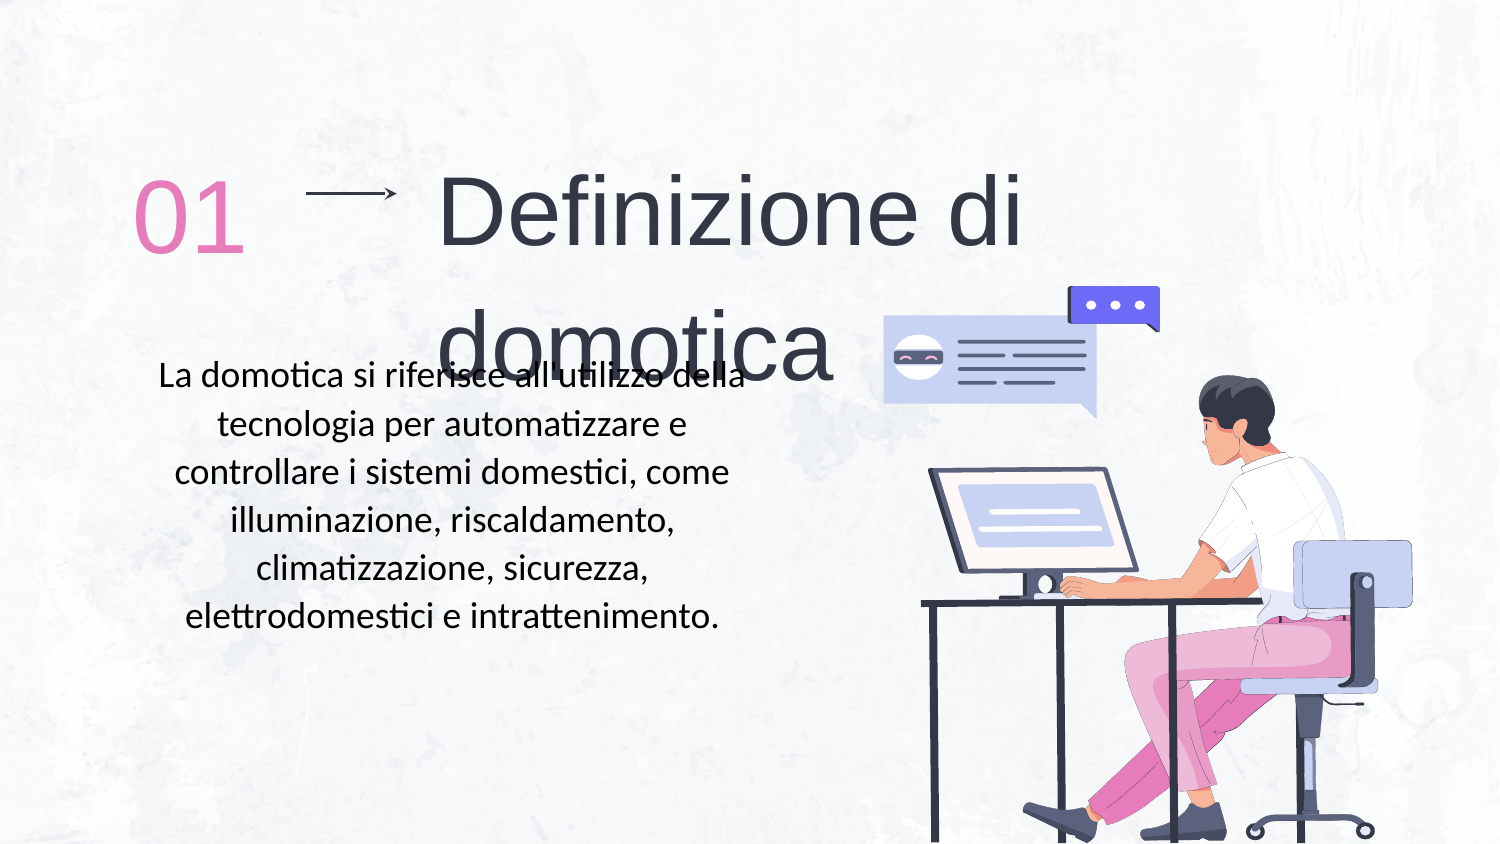

01
# Definizione di domotica

La domotica si riferisce all'utilizzo della tecnologia per automatizzare e controllare i sistemi domestici, come illuminazione, riscaldamento, climatizzazione, sicurezza, elettrodomestici e intrattenimento.